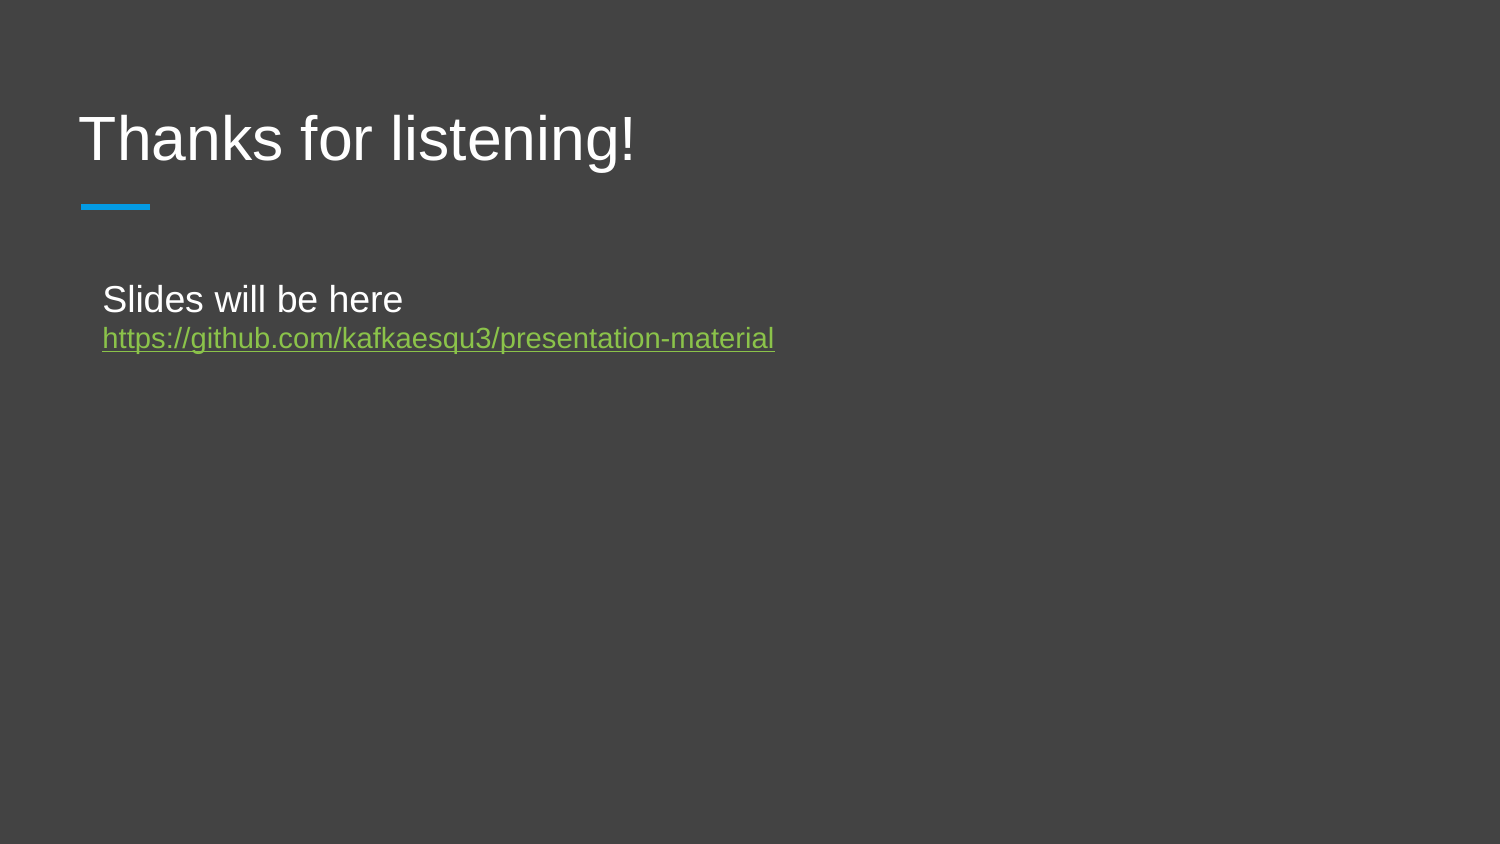

# Thanks for listening!
Slides will be here
https://github.com/kafkaesqu3/presentation-material